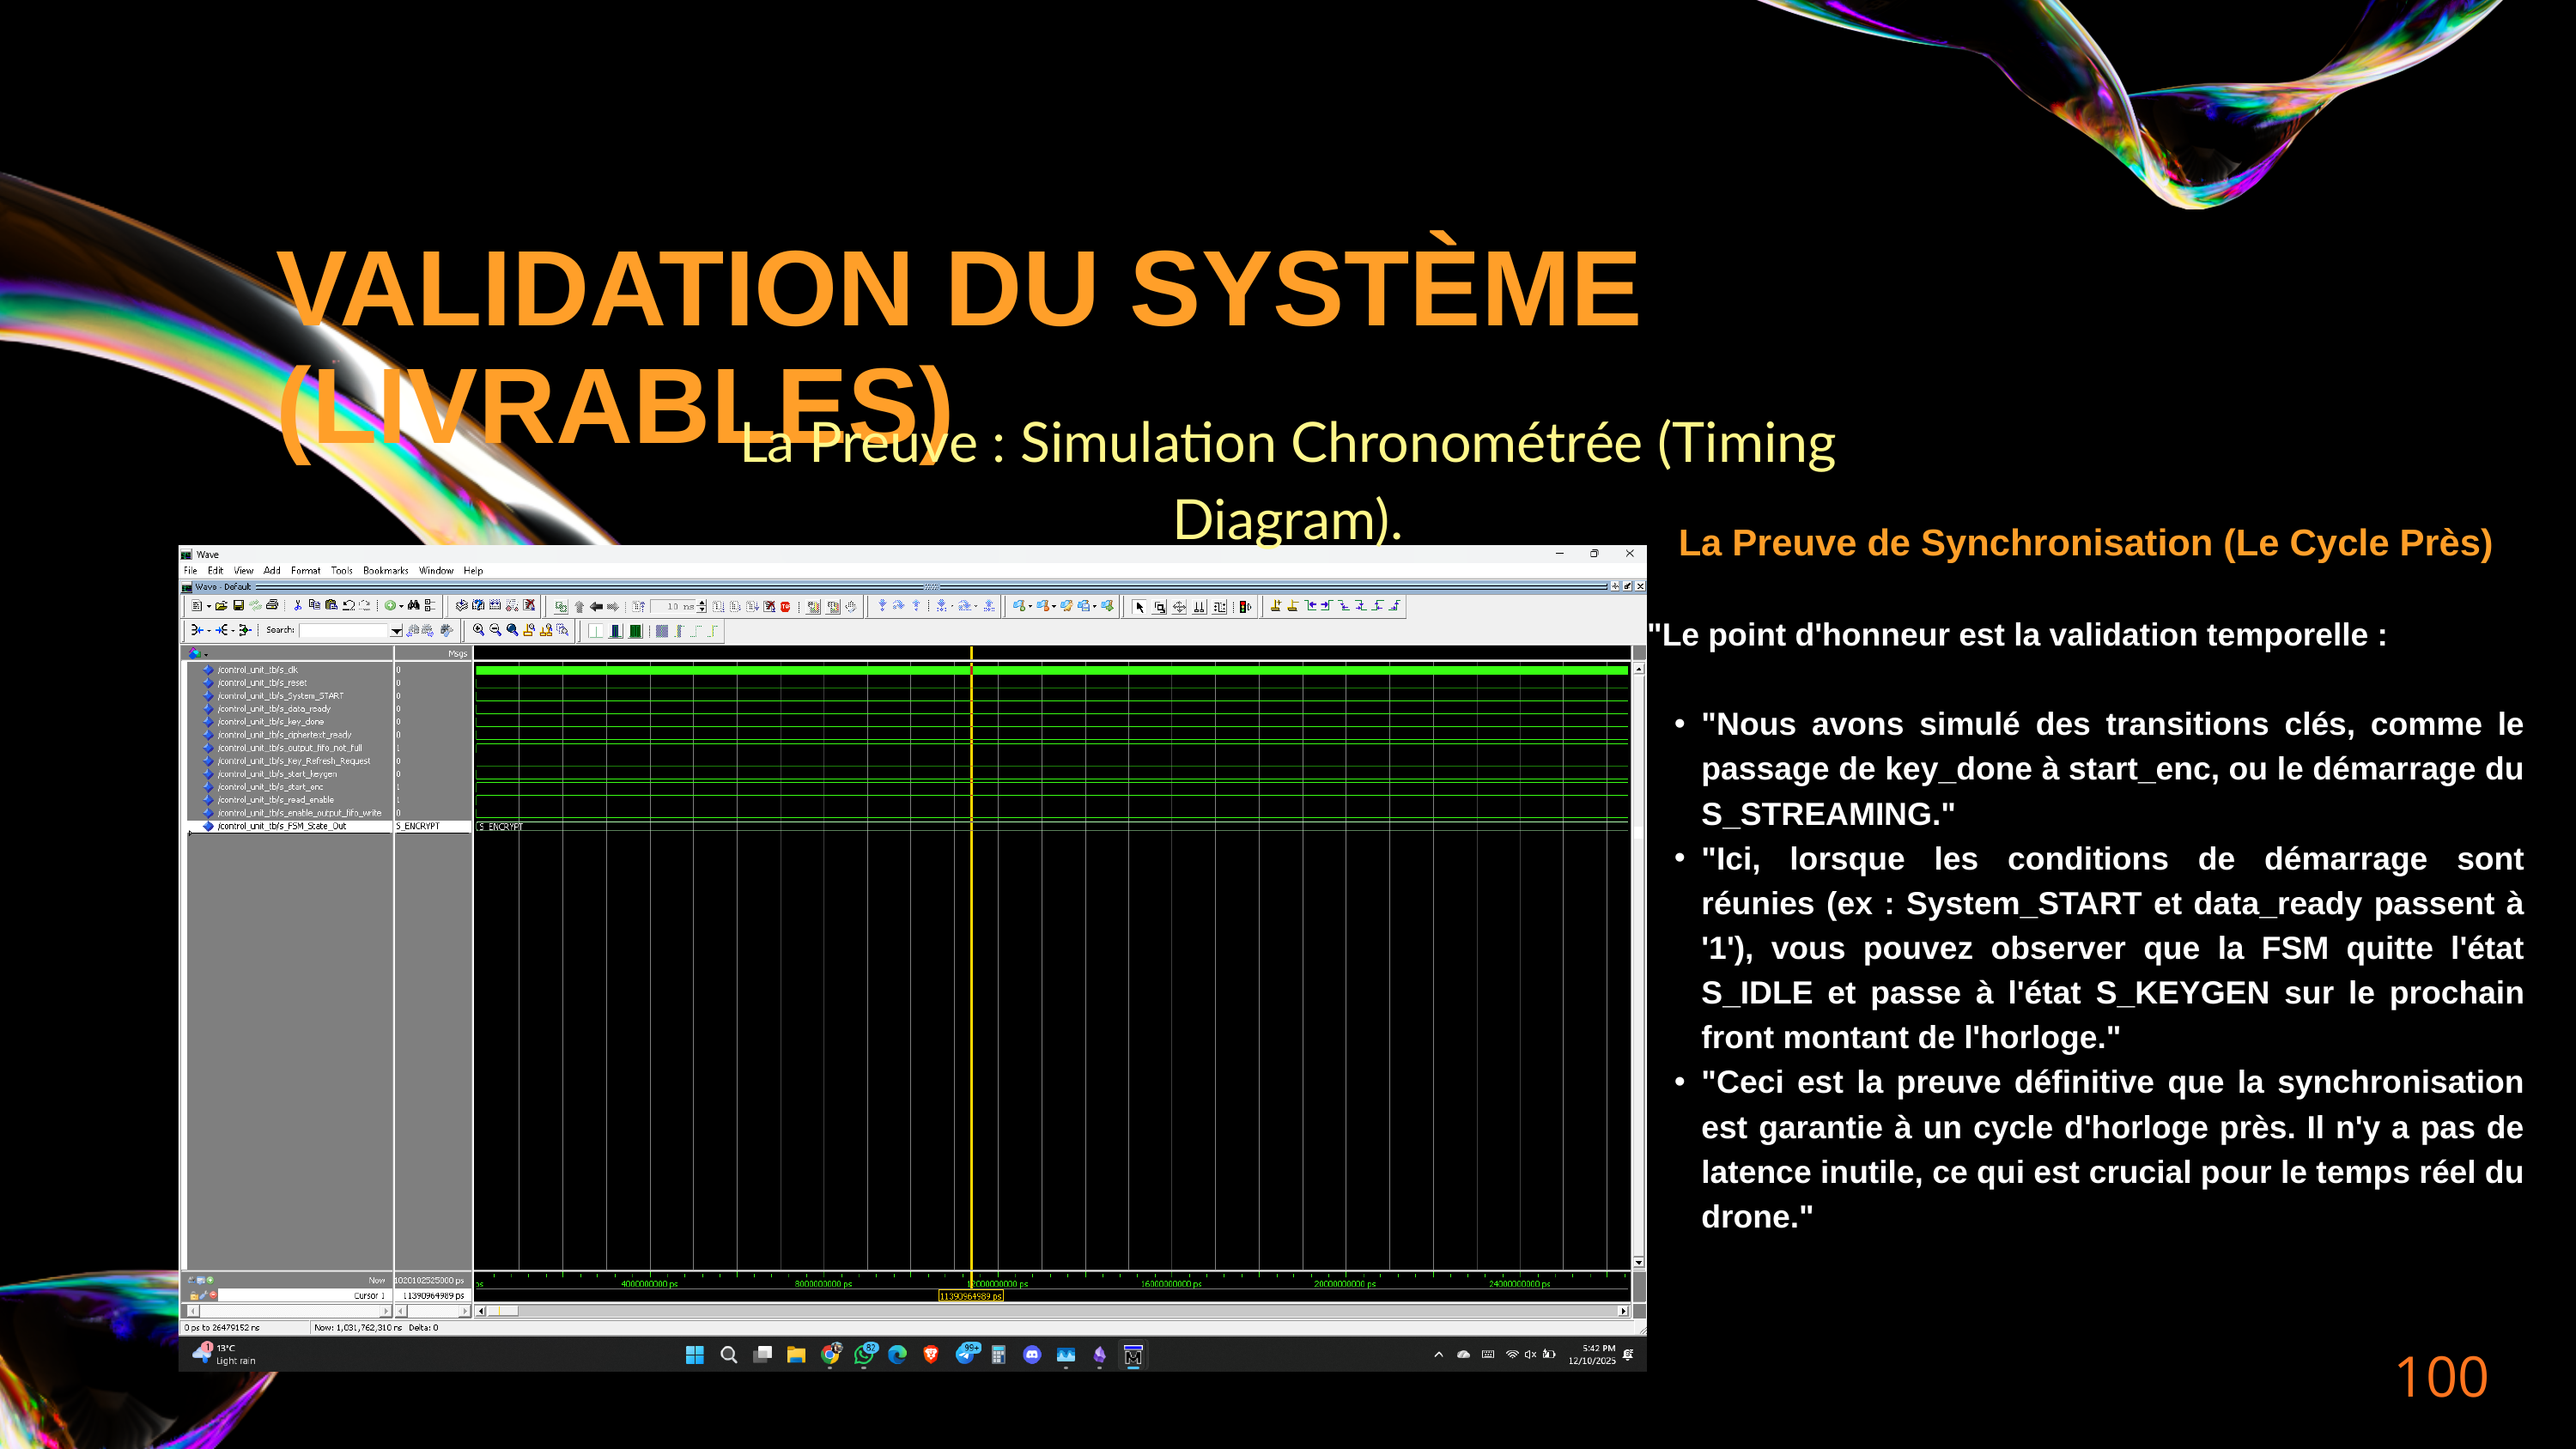

VALIDATION DU SYSTÈME (LIVRABLES)
La Preuve : Simulation Chronométrée (Timing Diagram).
La Preuve de Synchronisation (Le Cycle Près)

"Le point d'honneur est la validation temporelle :

"Nous avons simulé des transitions clés, comme le passage de key_done à start_enc, ou le démarrage du S_STREAMING."
"Ici, lorsque les conditions de démarrage sont réunies (ex : System_START et data_ready passent à '1'), vous pouvez observer que la FSM quitte l'état S_IDLE et passe à l'état S_KEYGEN sur le prochain front montant de l'horloge."
"Ceci est la preuve définitive que la synchronisation est garantie à un cycle d'horloge près. Il n'y a pas de latence inutile, ce qui est crucial pour le temps réel du drone."

100